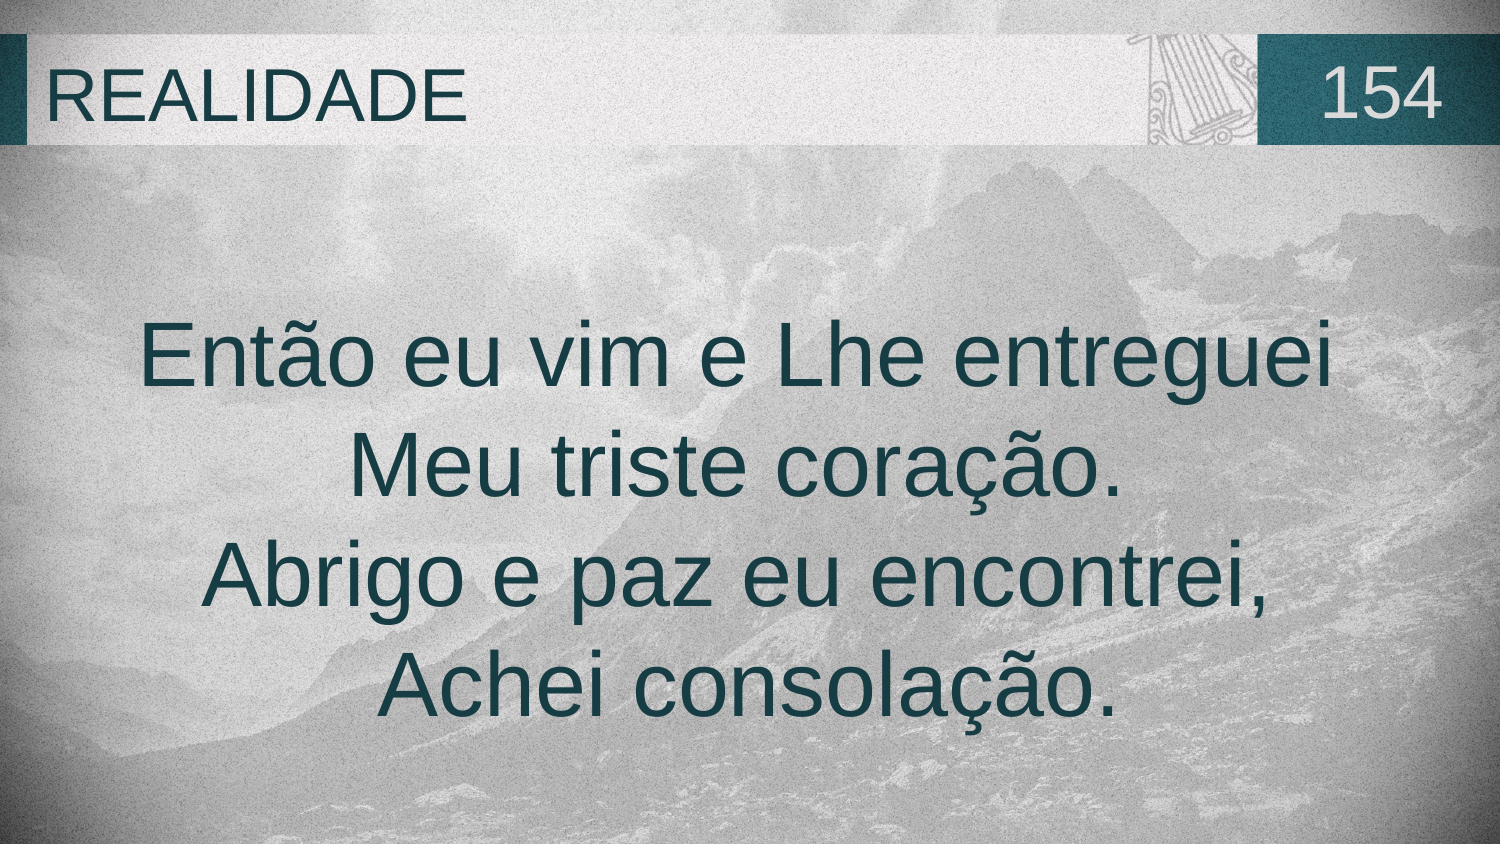

# REALIDADE
154
Então eu vim e Lhe entreguei
Meu triste coração.
Abrigo e paz eu encontrei,
Achei consolação.